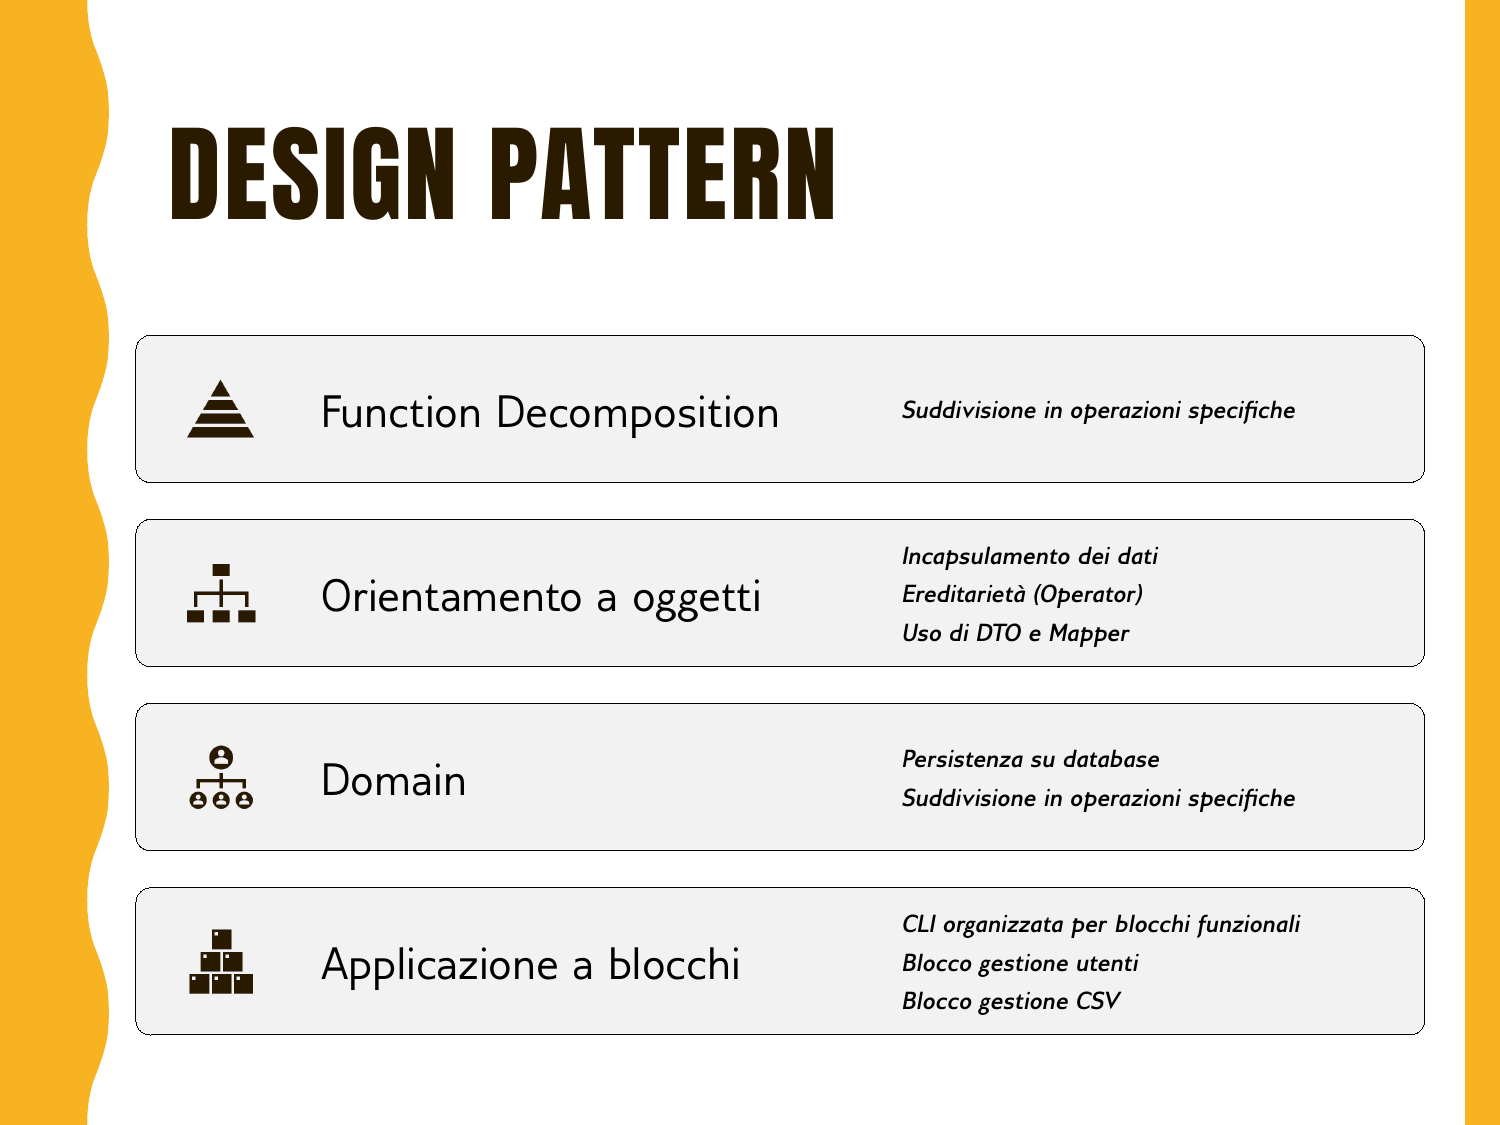

# Design Pattern
Function Decomposition
Suddivisione in operazioni specifiche
Orientamento a oggetti
Incapsulamento dei dati
Ereditarietà (Operator)
Uso di DTO e Mapper
Domain
Persistenza su database
Suddivisione in operazioni specifiche
Applicazione a blocchi
CLI organizzata per blocchi funzionali
Blocco gestione utenti
Blocco gestione CSV